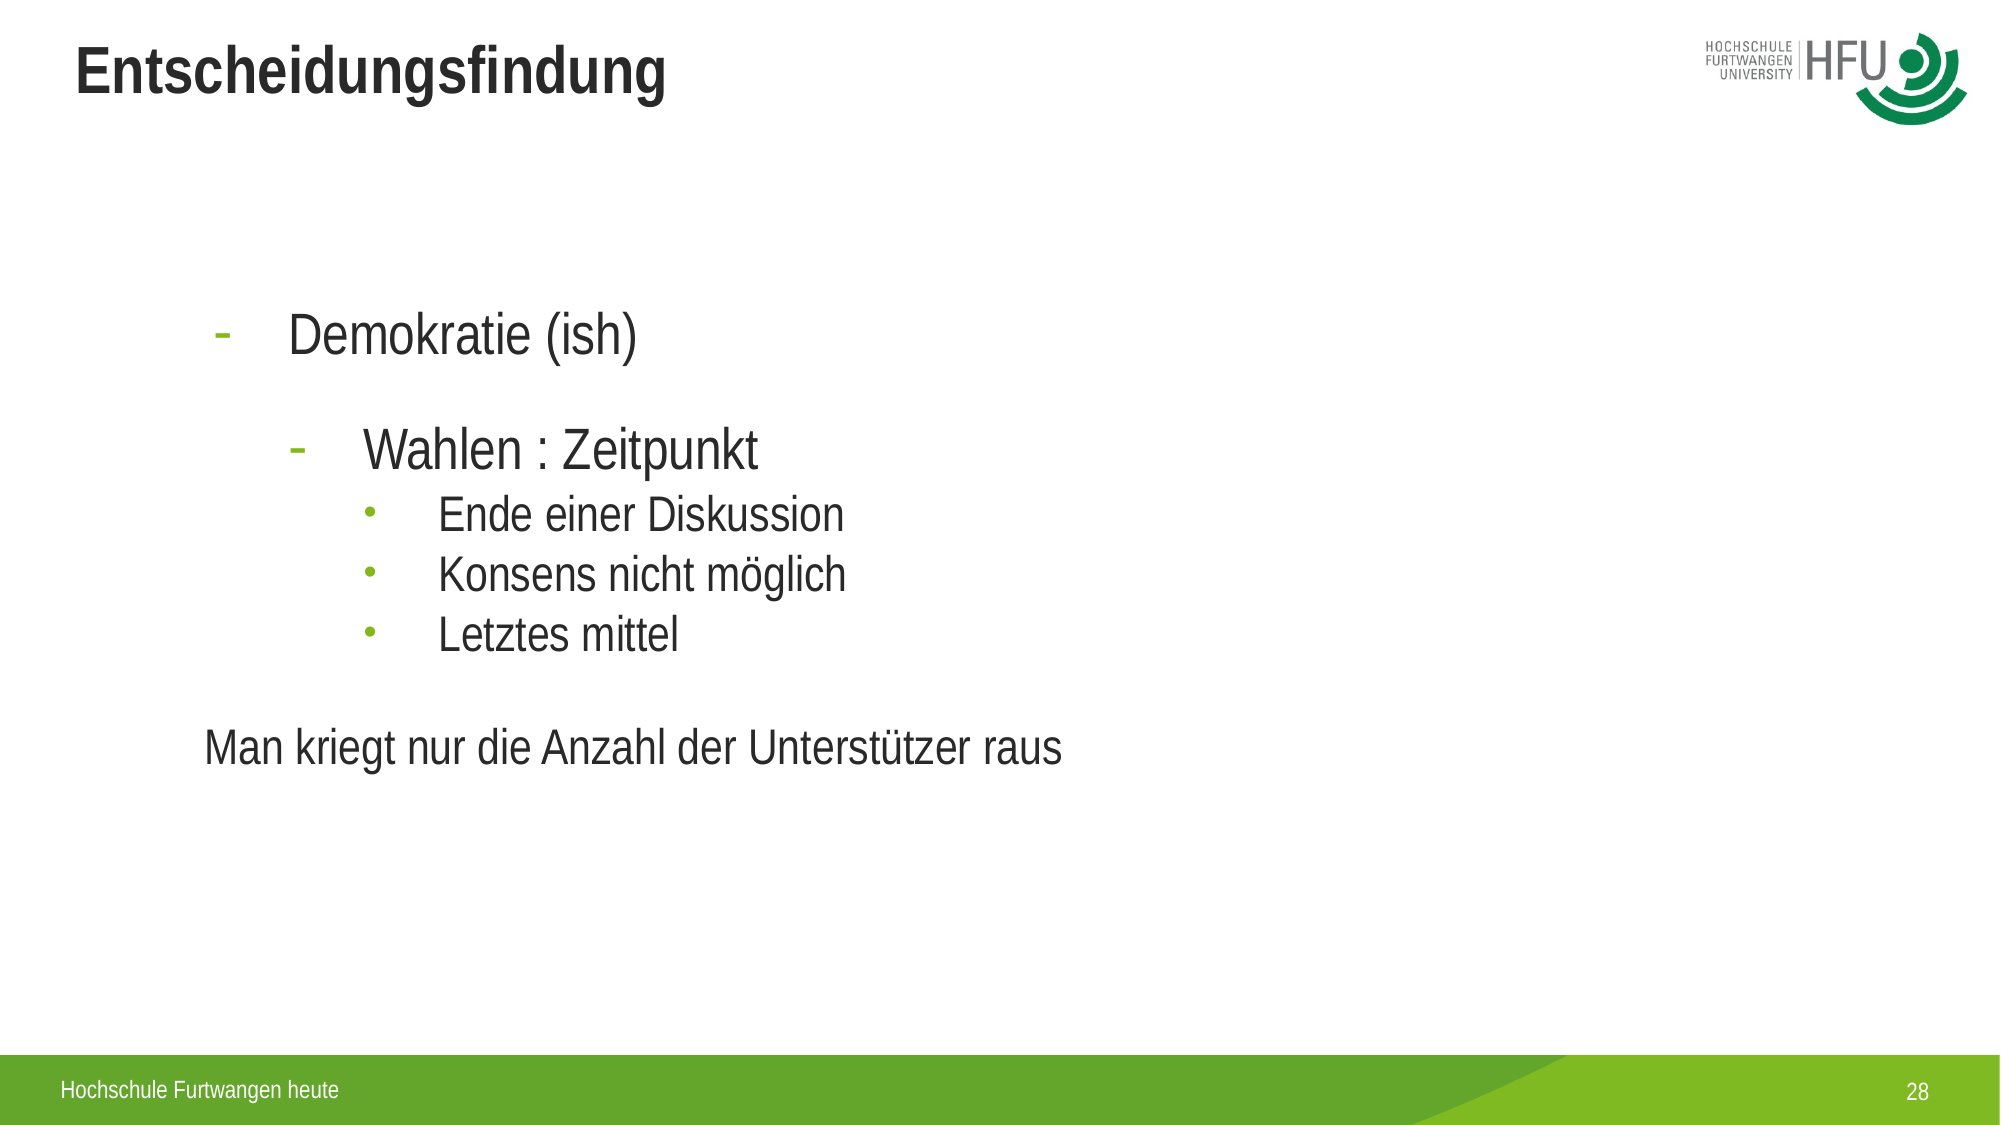

Entscheidungsfindung

Demokratie (ish)

Wahlen : Zeitpunkt
Ende einer Diskussion
Konsens nicht möglich
Letztes mittel

     Man kriegt nur die Anzahl der Unterstützer raus

28
Hochschule Furtwangen heute